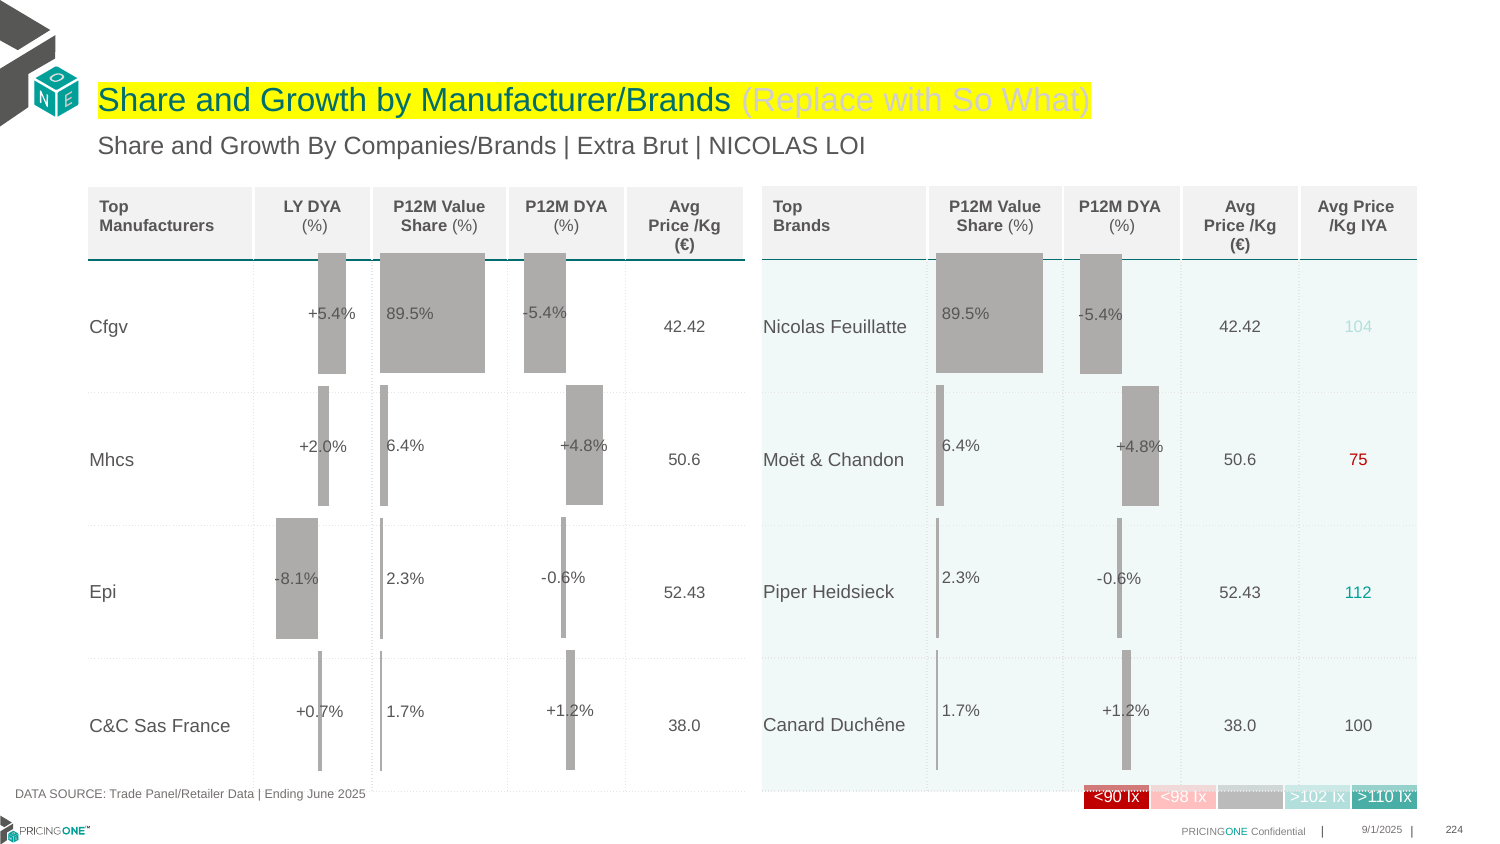

# Share and Growth by Manufacturer/Brands (Replace with So What)

Share and Growth By Companies/Brands | Extra Brut | NICOLAS LOI
| Top Brands | P12M Value Share (%) | P12M DYA (%) | Avg Price /Kg (€) | Avg Price /Kg IYA |
| --- | --- | --- | --- | --- |
| Nicolas Feuillatte |  |  | 42.42 | 104 |
| Moët & Chandon |  |  | 50.6 | 75 |
| Piper Heidsieck |  |  | 52.43 | 112 |
| Canard Duchêne |  |  | 38.0 | 100 |
| Top Manufacturers | LY DYA (%) | P12M Value Share (%) | P12M DYA (%) | Avg Price /Kg (€) |
| --- | --- | --- | --- | --- |
| Cfgv |  |  |  | 42.42 |
| Mhcs |  |  |  | 50.6 |
| Epi |  |  |  | 52.43 |
| C&C Sas France |  |  |  | 38.0 |

### Chart

| Category | Share DYA P12M |
|---|---|
|  | -0.05383165790579181 |

### Chart

| Category | Value Share P12M |
|---|---|
|  | 0.8954161103693814 |

### Chart

| Category | Share DYA LY |
|---|---|
|  | 0.053540065505149115 |

### Chart

| Category | Value Share |
|---|---|
|  | 0.8954161103693814 |

### Chart

| Category | Share DYA |
|---|---|
|  | -0.05383165790579181 |
DATA SOURCE: Trade Panel/Retailer Data | Ending June 2025
| <90 Ix | <98 Ix |  | >102 Ix | >110 Ix |
| --- | --- | --- | --- | --- |

9/1/2025
224